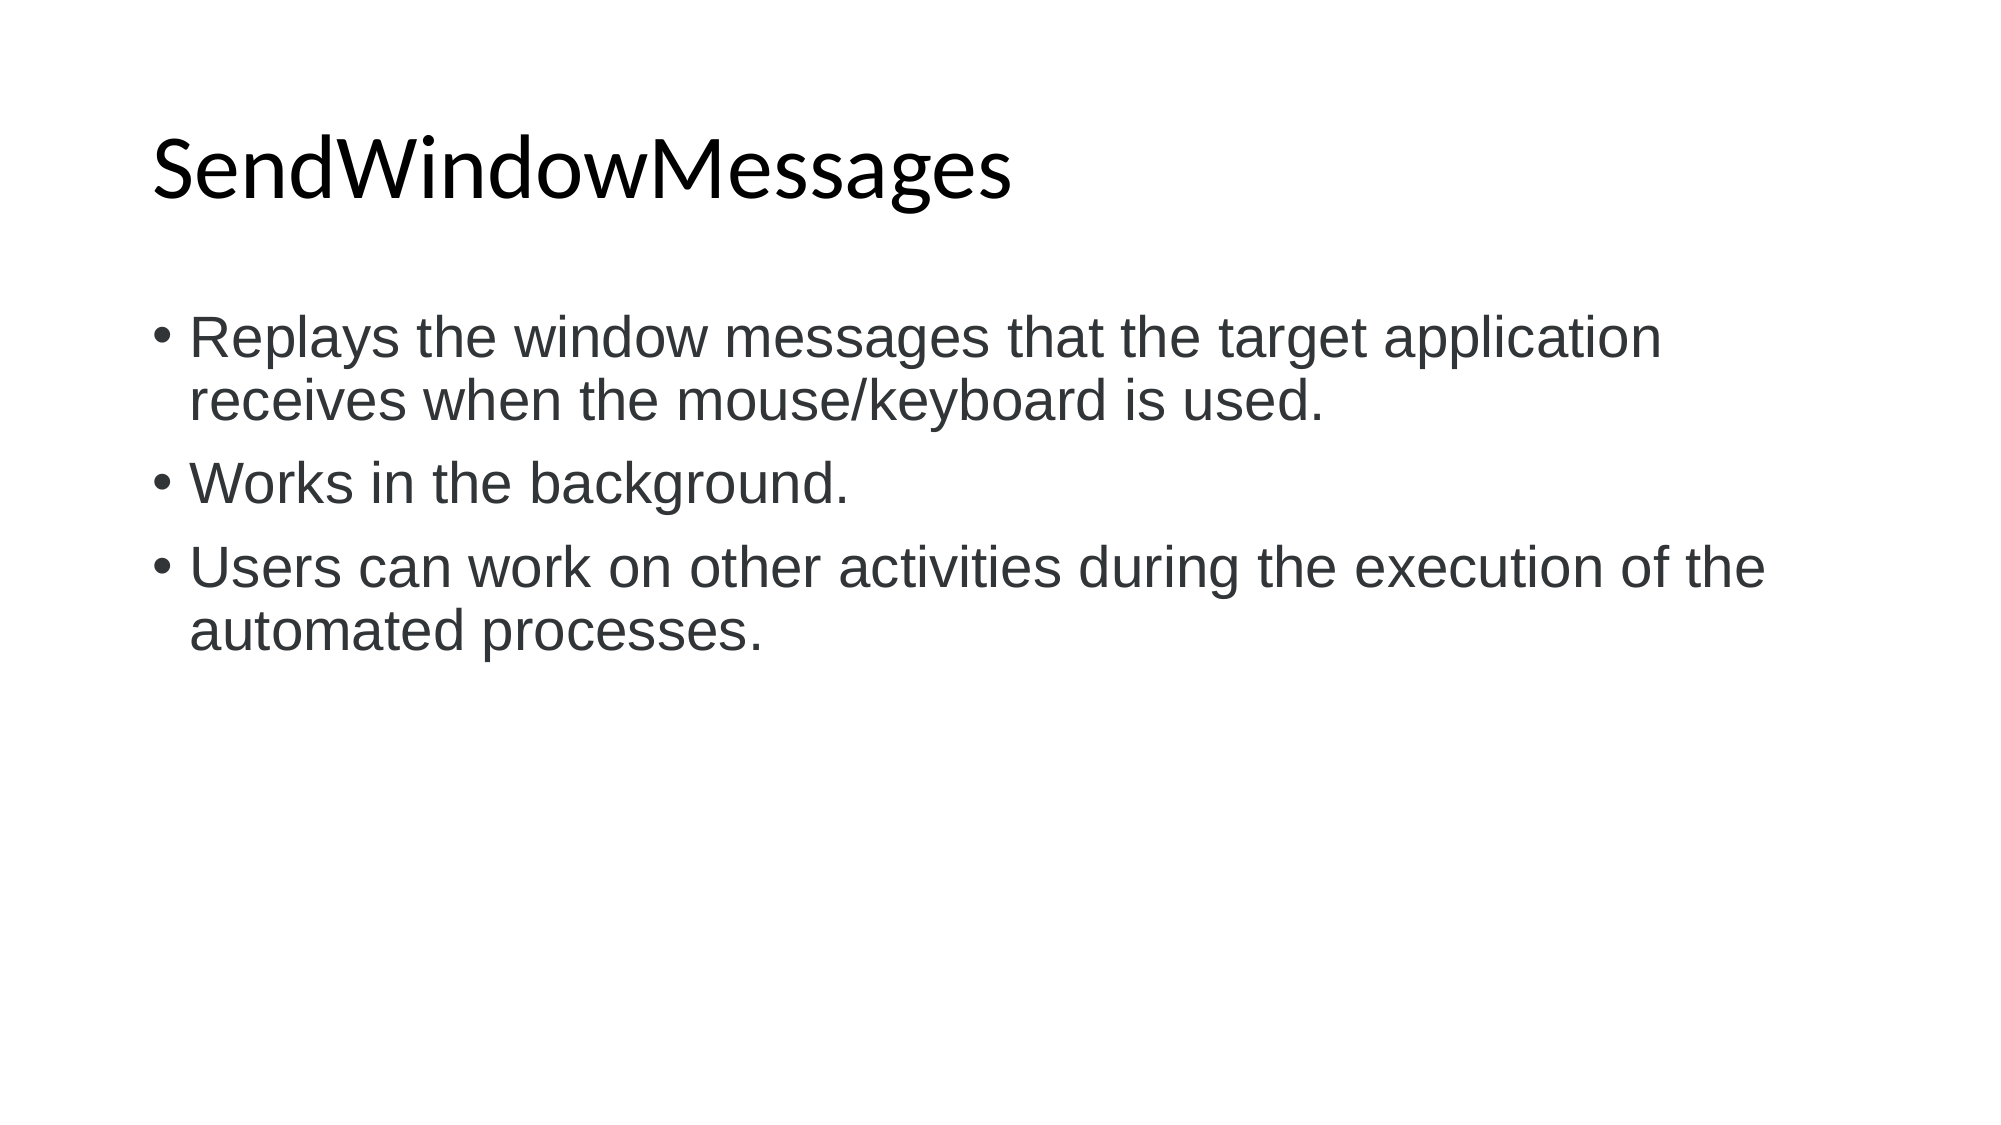

# SendWindowMessages
Replays the window messages that the target application receives when the mouse/keyboard is used.
Works in the background.
Users can work on other activities during the execution of the automated processes.